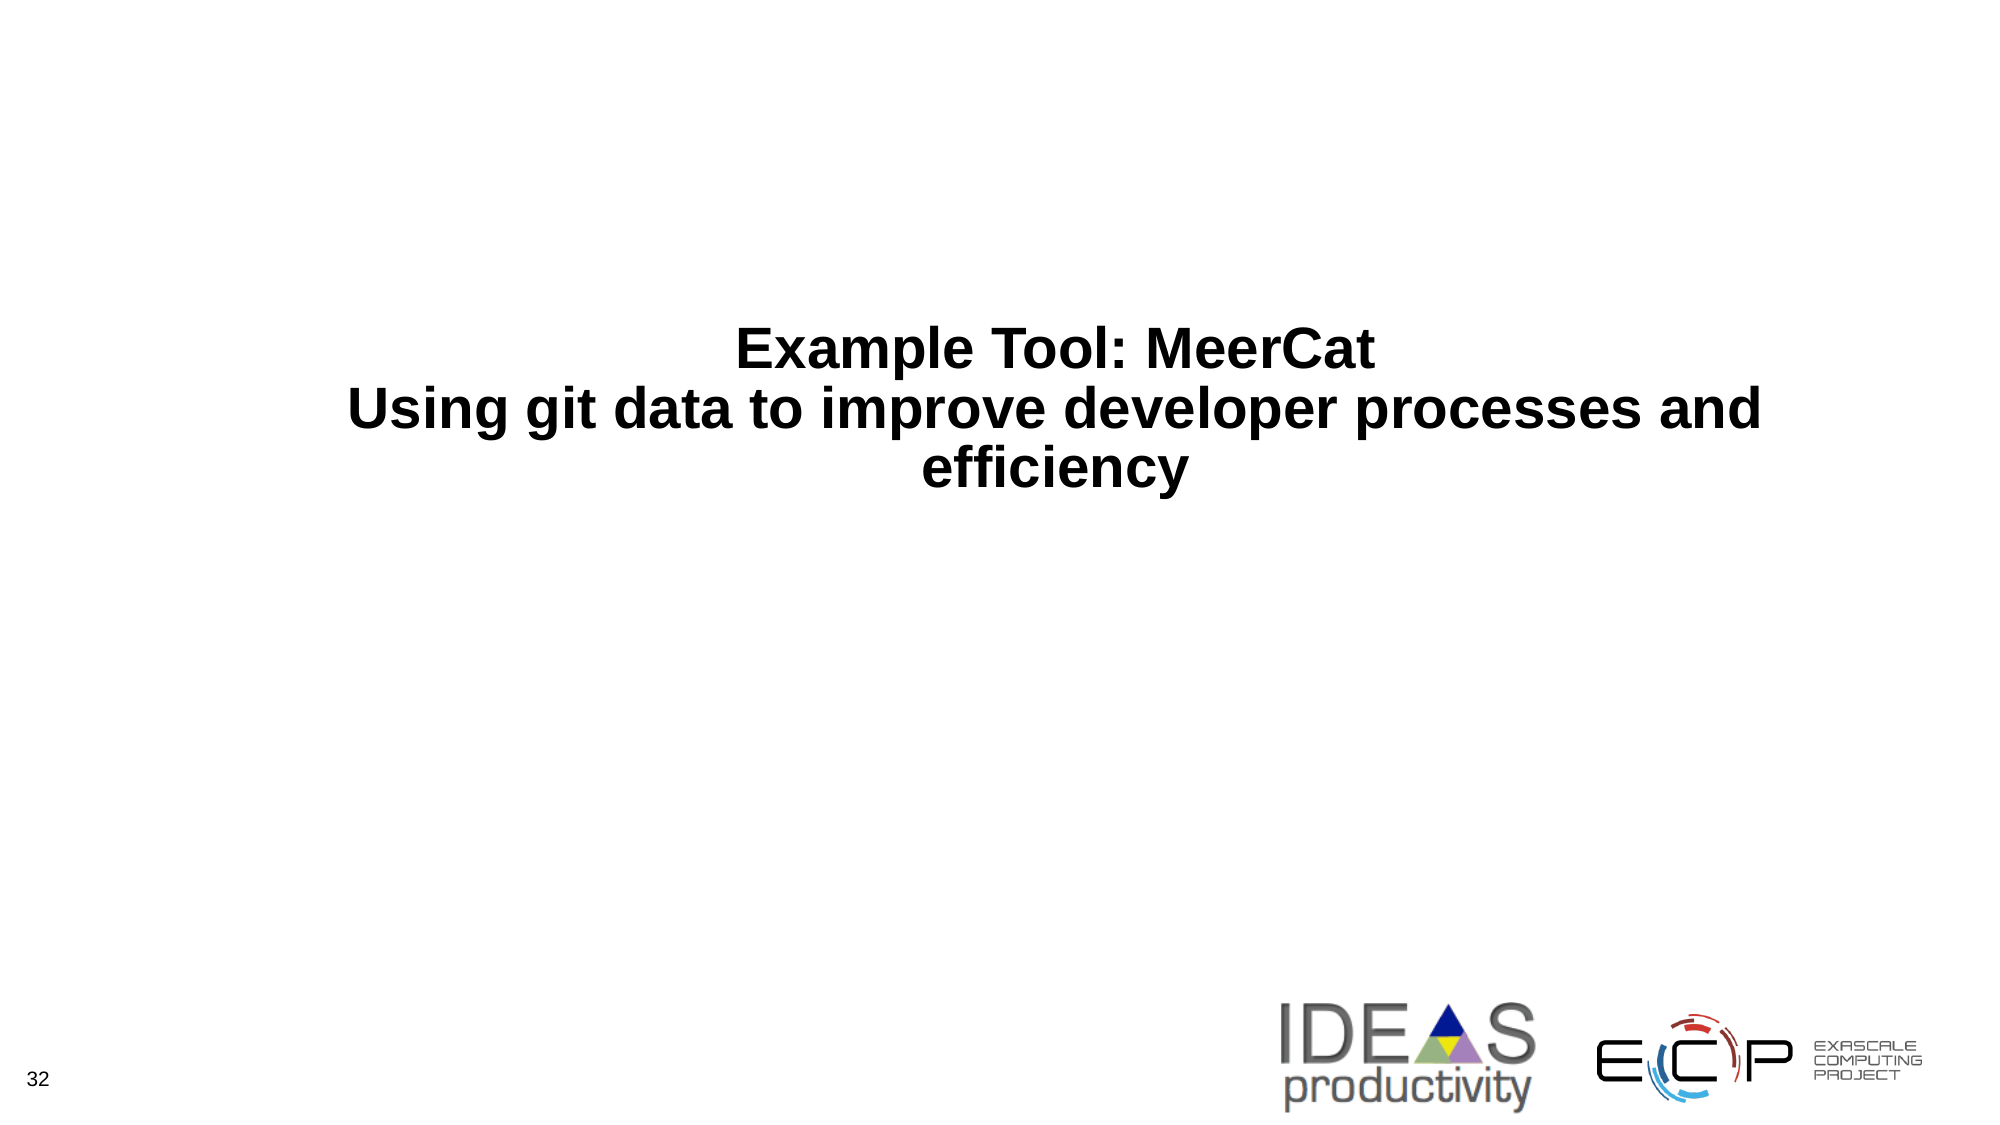

# Example Tool: MeerCat Using git data to improve developer processes and efficiency